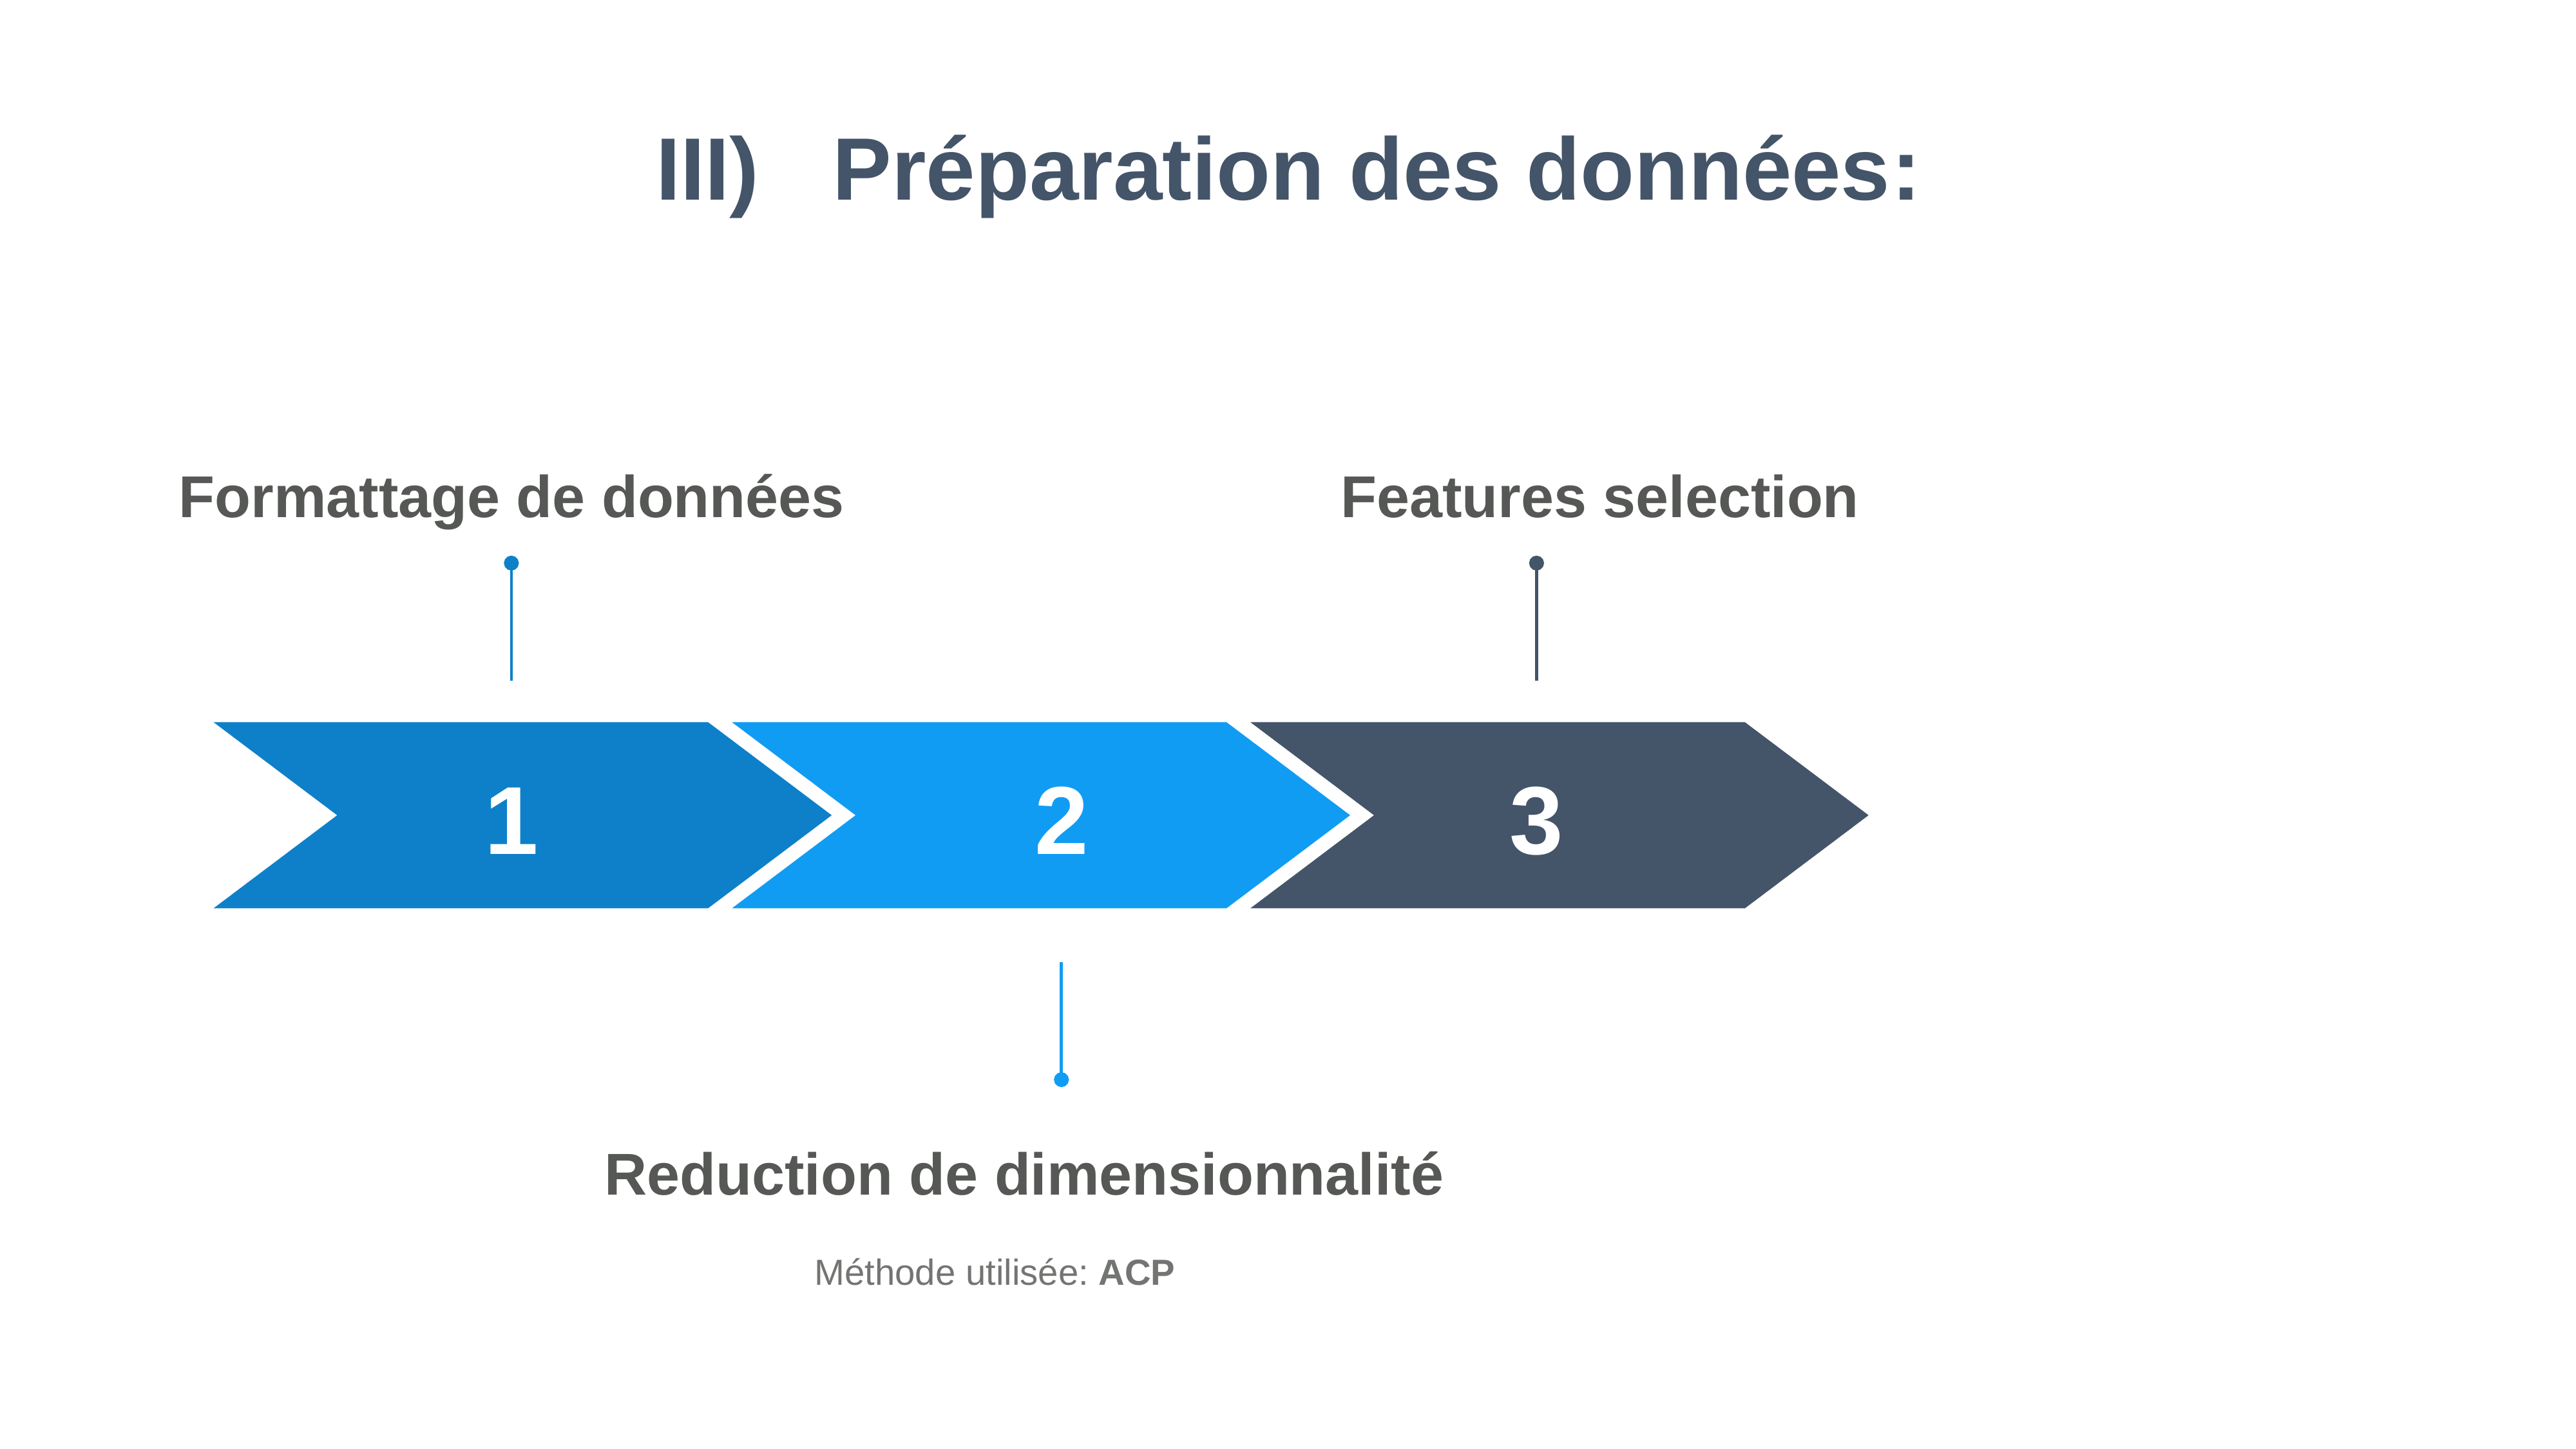

III)   Préparation des données:
Formattage de données
Features selection

1
2
3
4
Reduction de dimensionnalité
Méthode utilisée: ACP